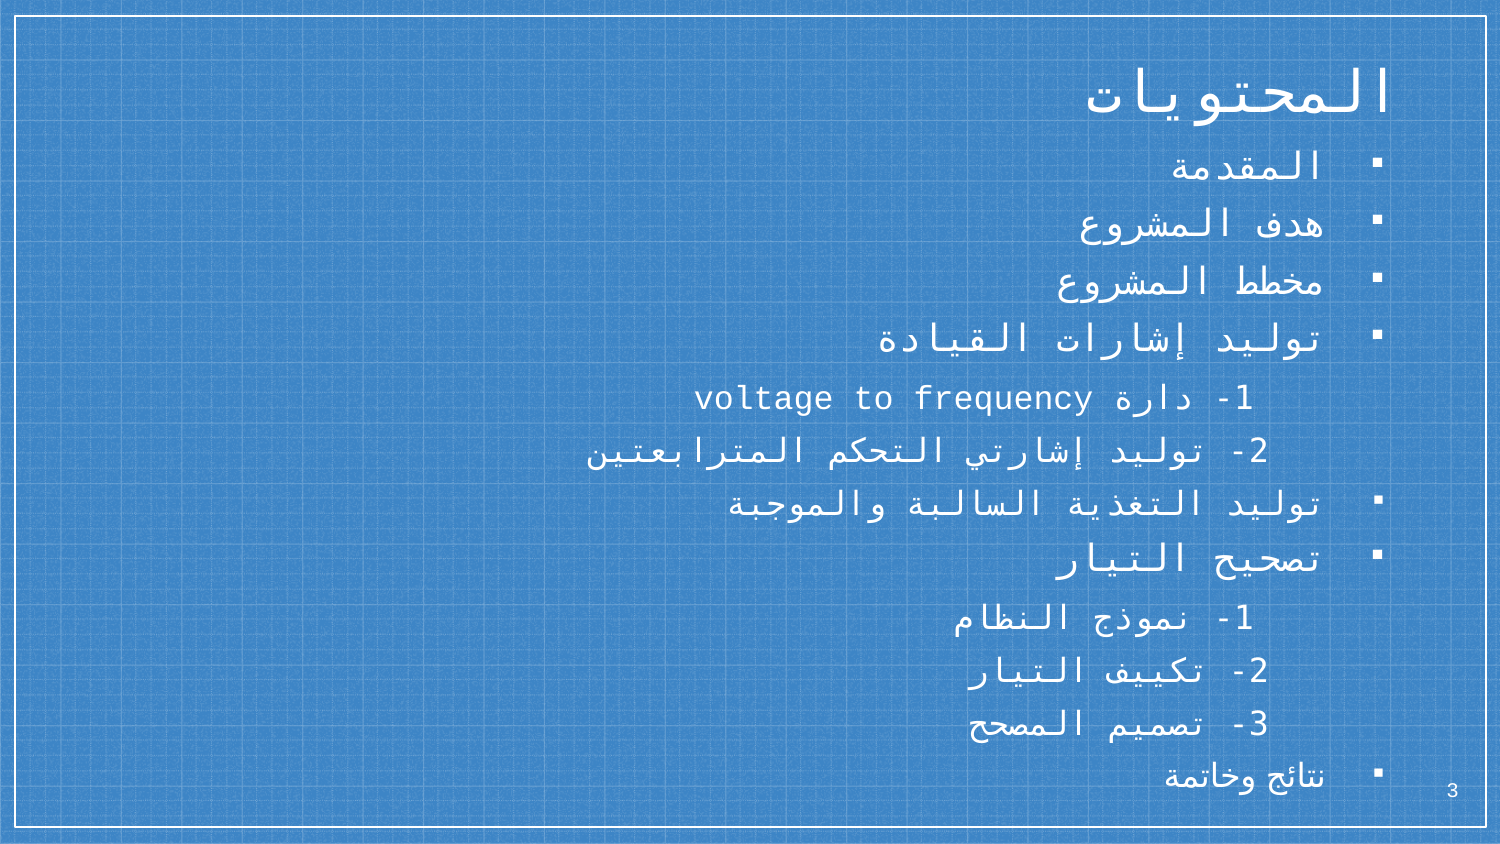

# المحتويات
المقدمة
هدف المشروع
مخطط المشروع
توليد إشارات القيادة
      1- دارة voltage to frequency
      2- توليد إشارتي التحكم المترابعتين
توليد التغذية السالبة والموجبة
تصحيح التيار
      1- نموذج النظام
      2- تكييف التيار
      3- تصميم المصحح
نتائج وخاتمة

3